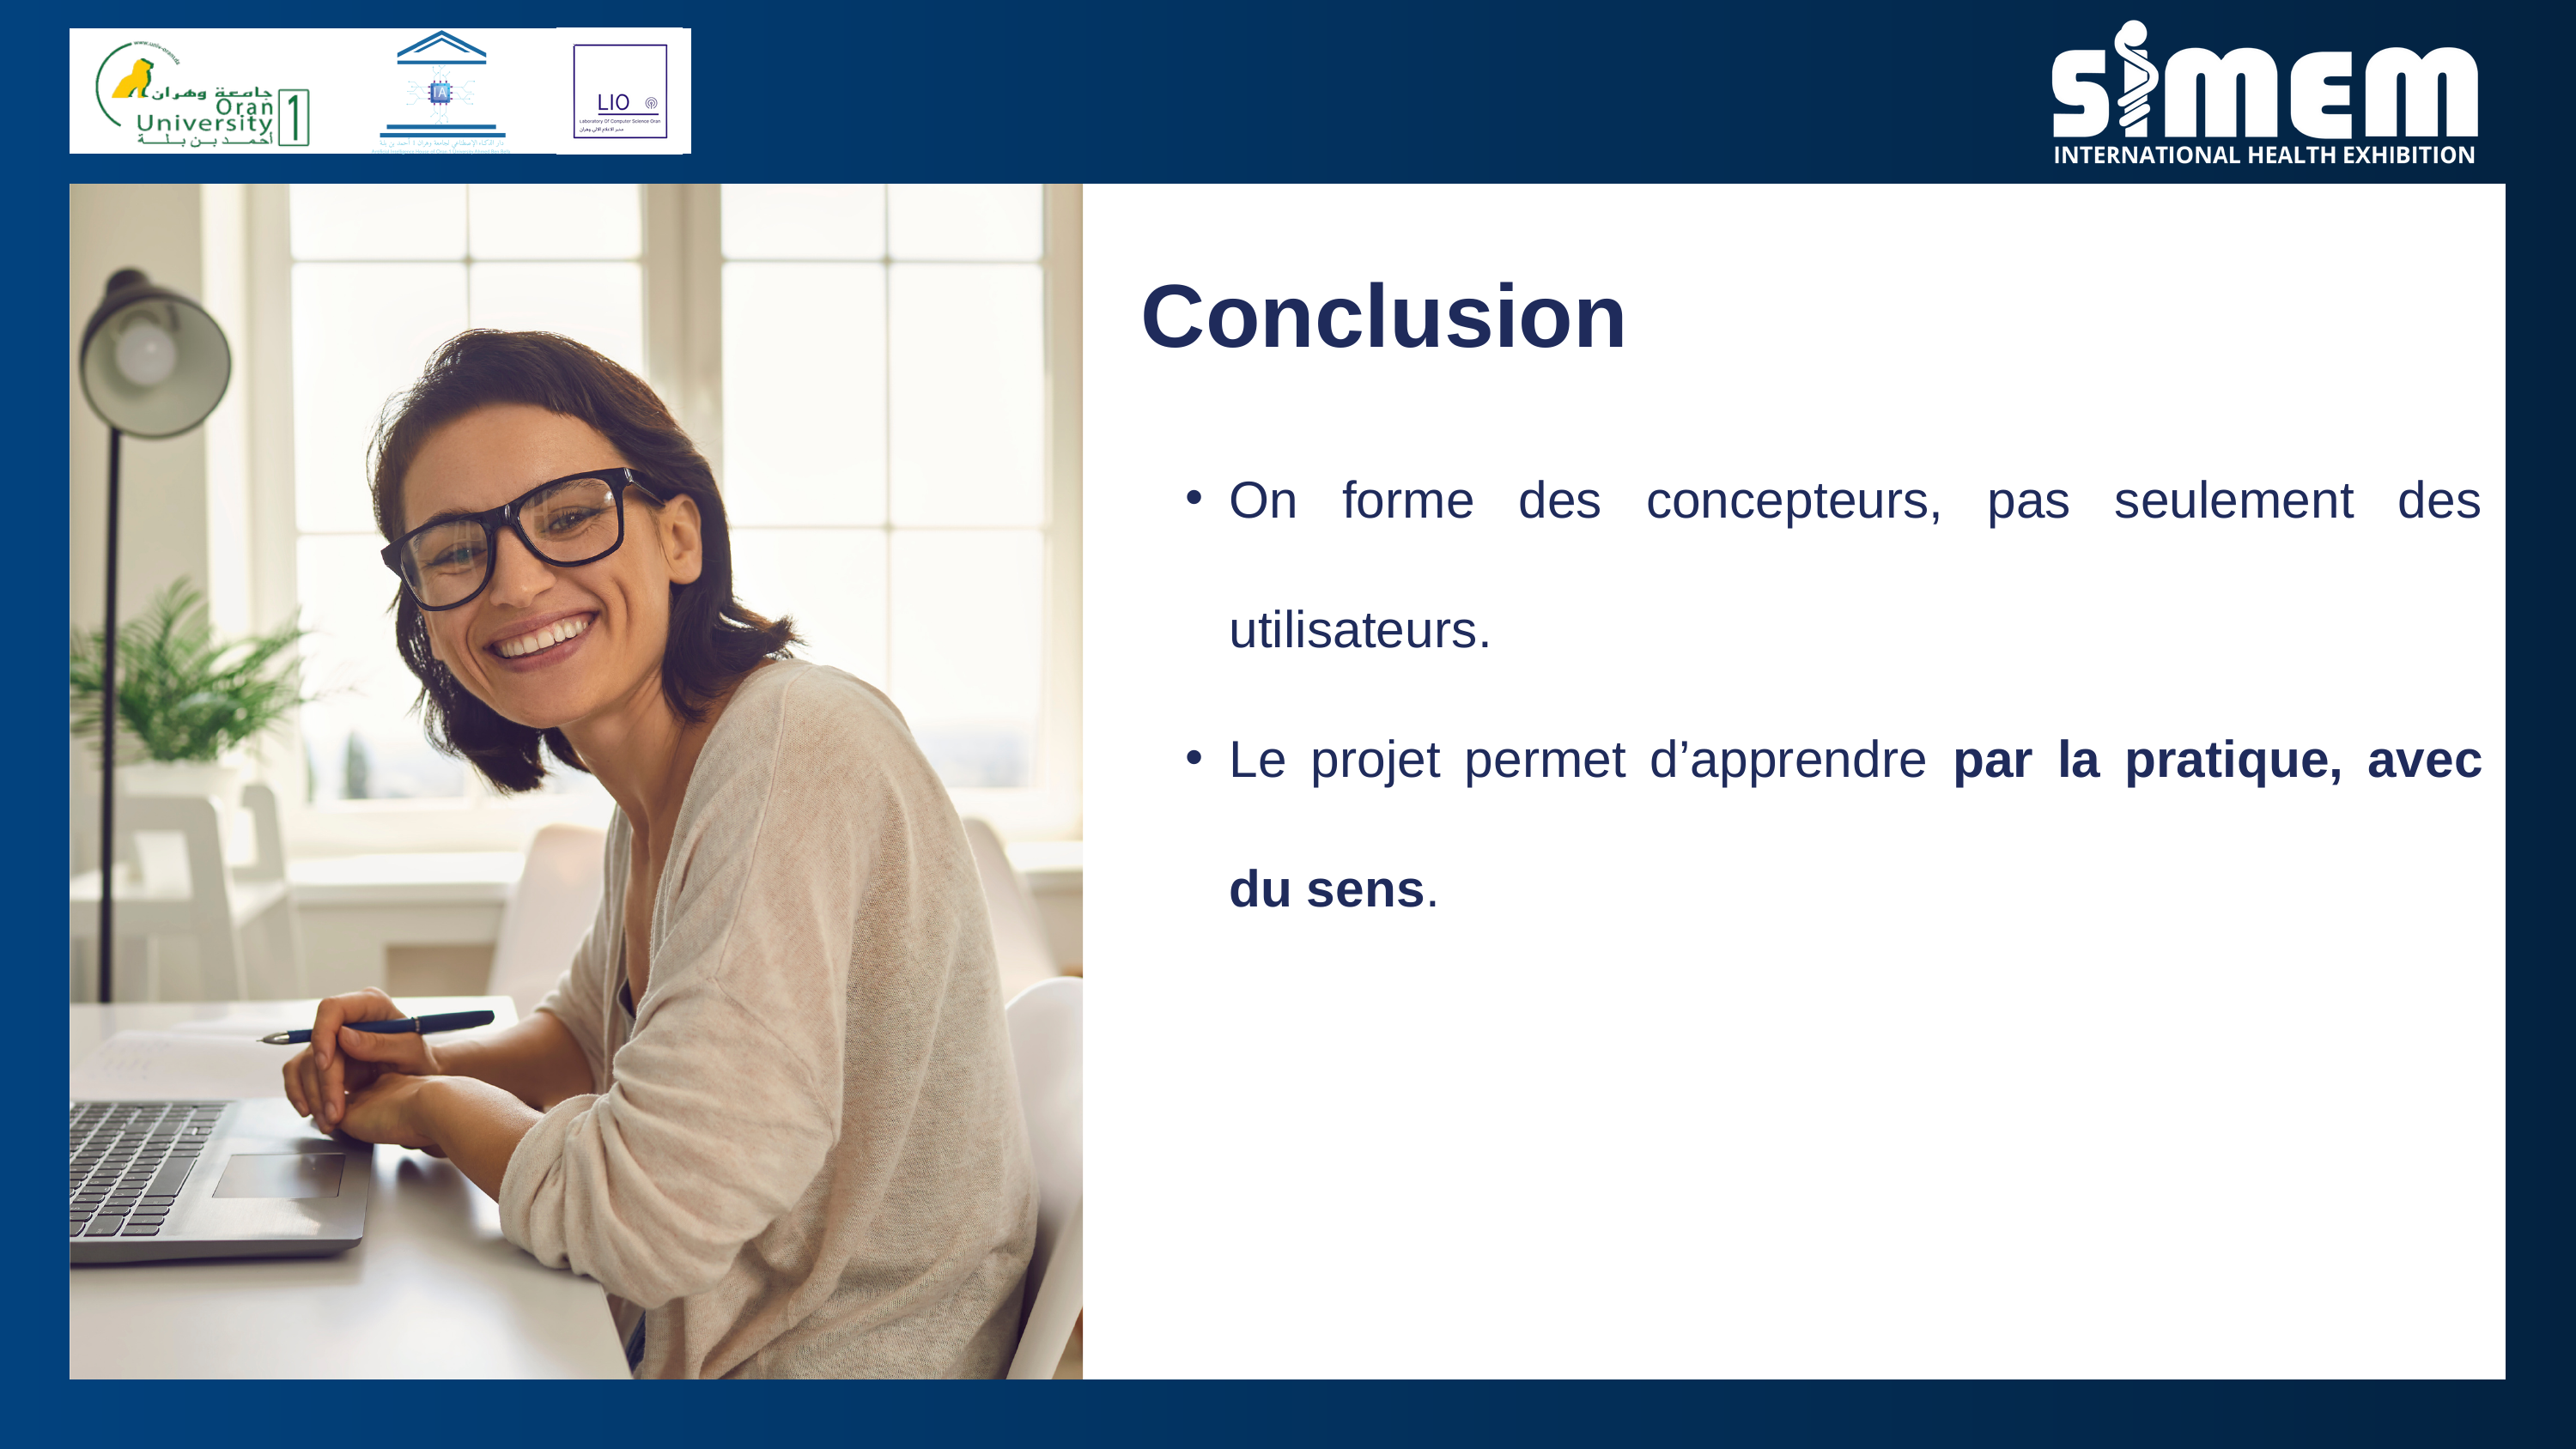

Conclusion
On forme des concepteurs, pas seulement des utilisateurs.
Le projet permet d’apprendre par la pratique, avec du sens.